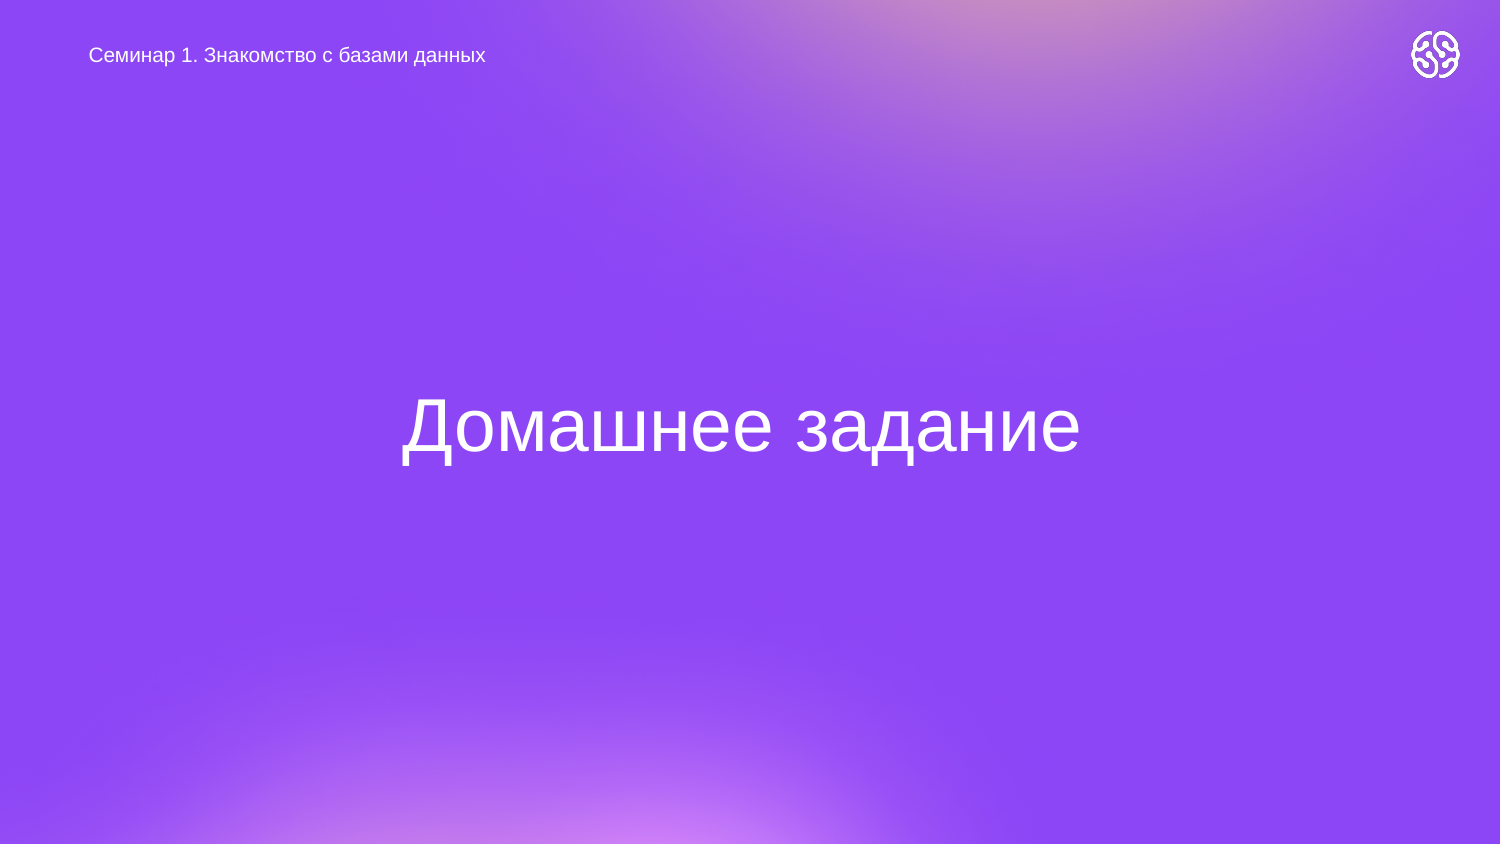

Семинар 1. Знакомство с базами данных
# Домашнее задание